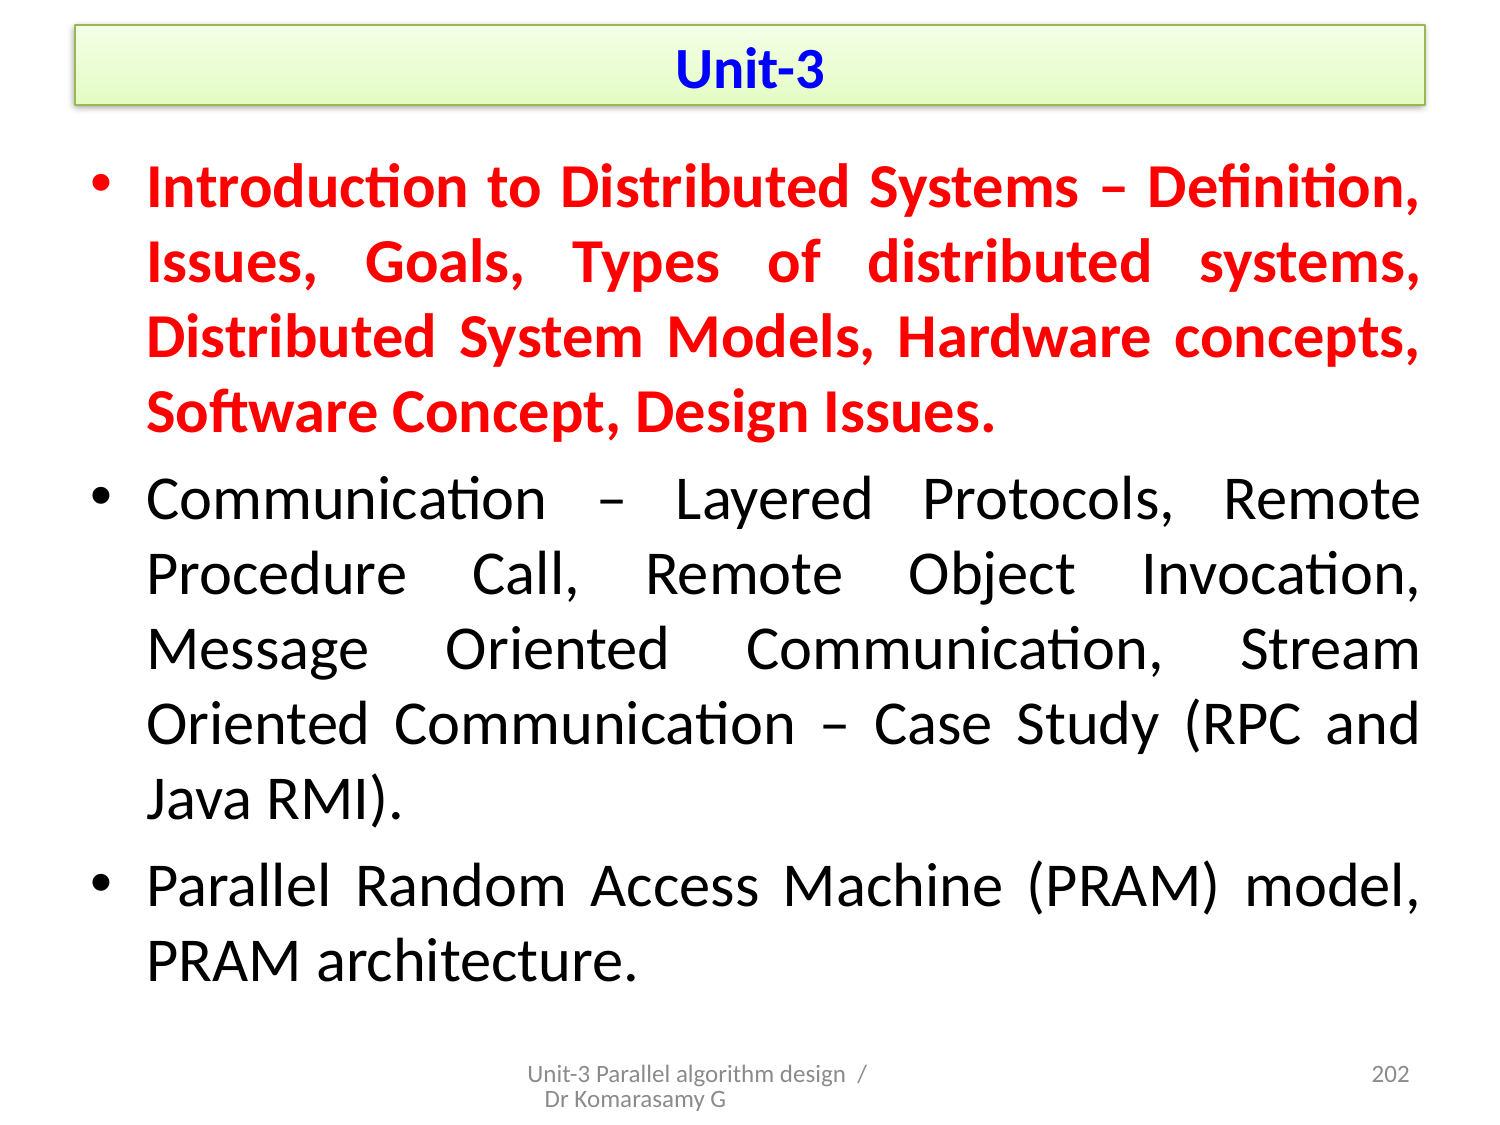

# Unit-3
Introduction to Distributed Systems – Definition, Issues, Goals, Types of distributed systems, Distributed System Models, Hardware concepts, Software Concept, Design Issues.
Communication – Layered Protocols, Remote Procedure Call, Remote Object Invocation, Message Oriented Communication, Stream Oriented Communication – Case Study (RPC and Java RMI).
Parallel Random Access Machine (PRAM) model, PRAM architecture.
Unit-3 Parallel algorithm design  /                     Dr Komarasamy G
202